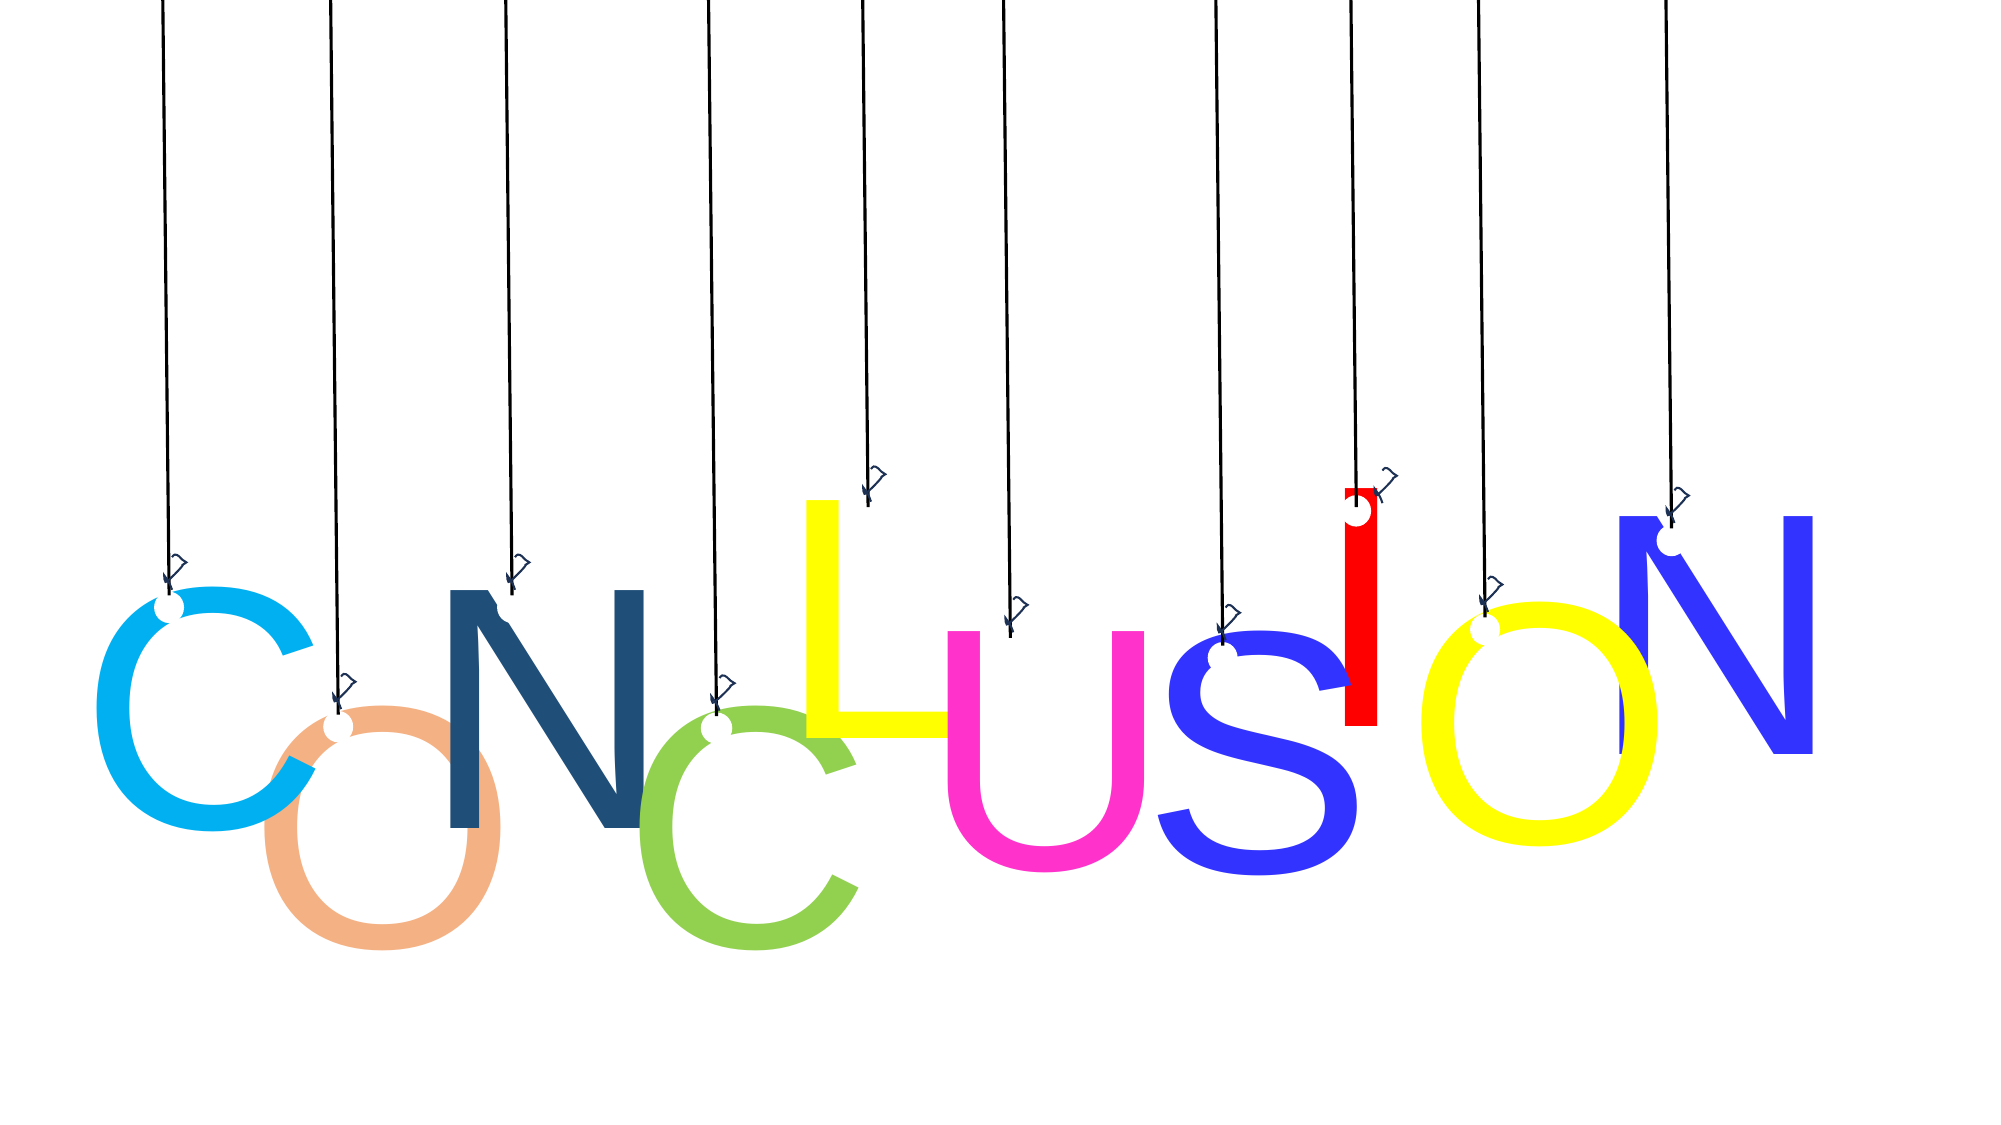

L

I

N

C

N

O

U

S

O

C